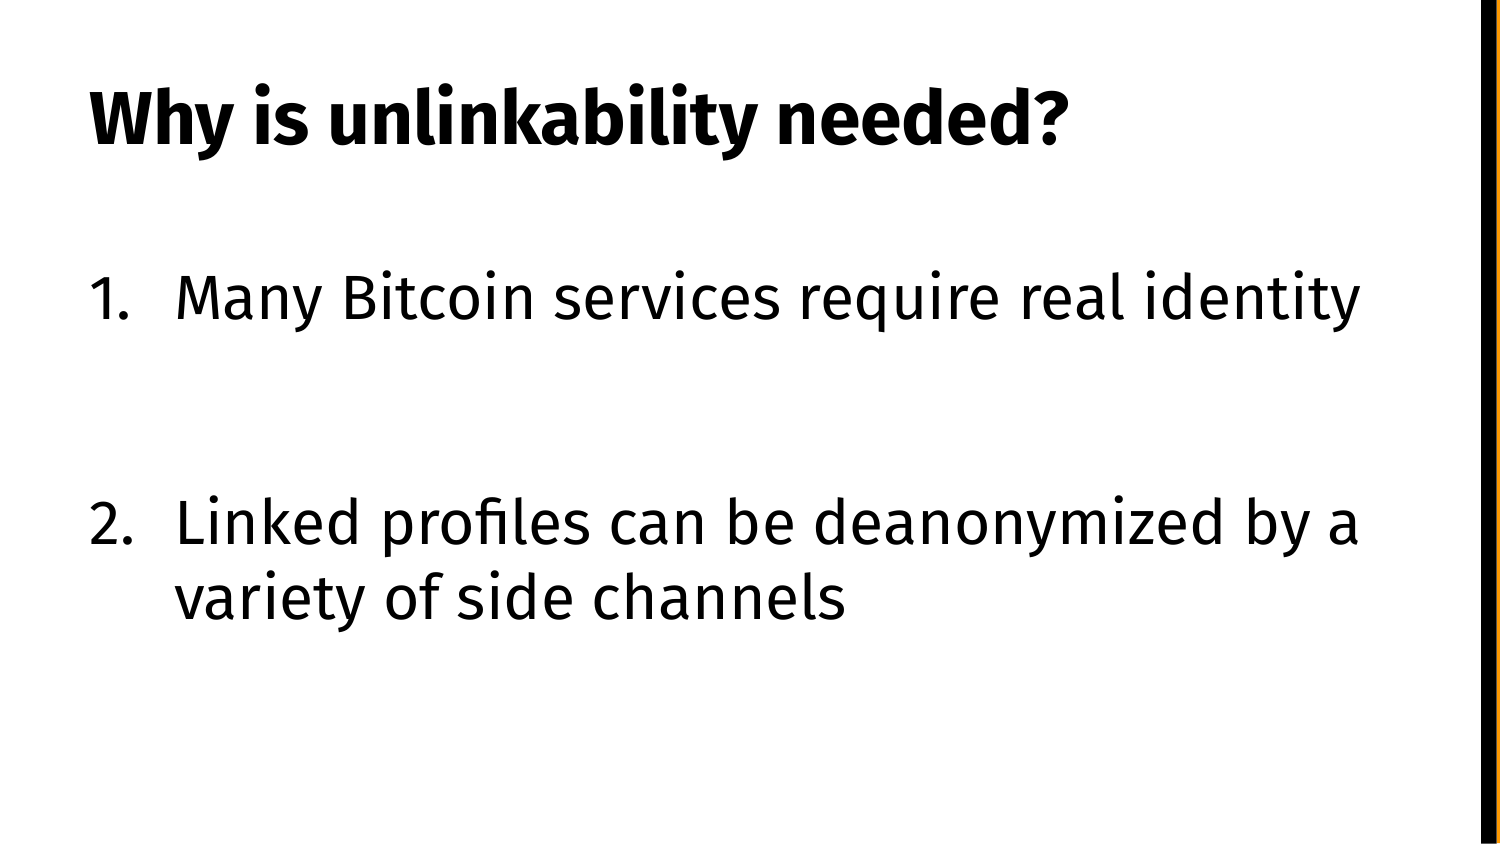

Why is unlinkability needed?

Many Bitcoin services require real identity

Linked profiles can be deanonymized by a variety of side channels